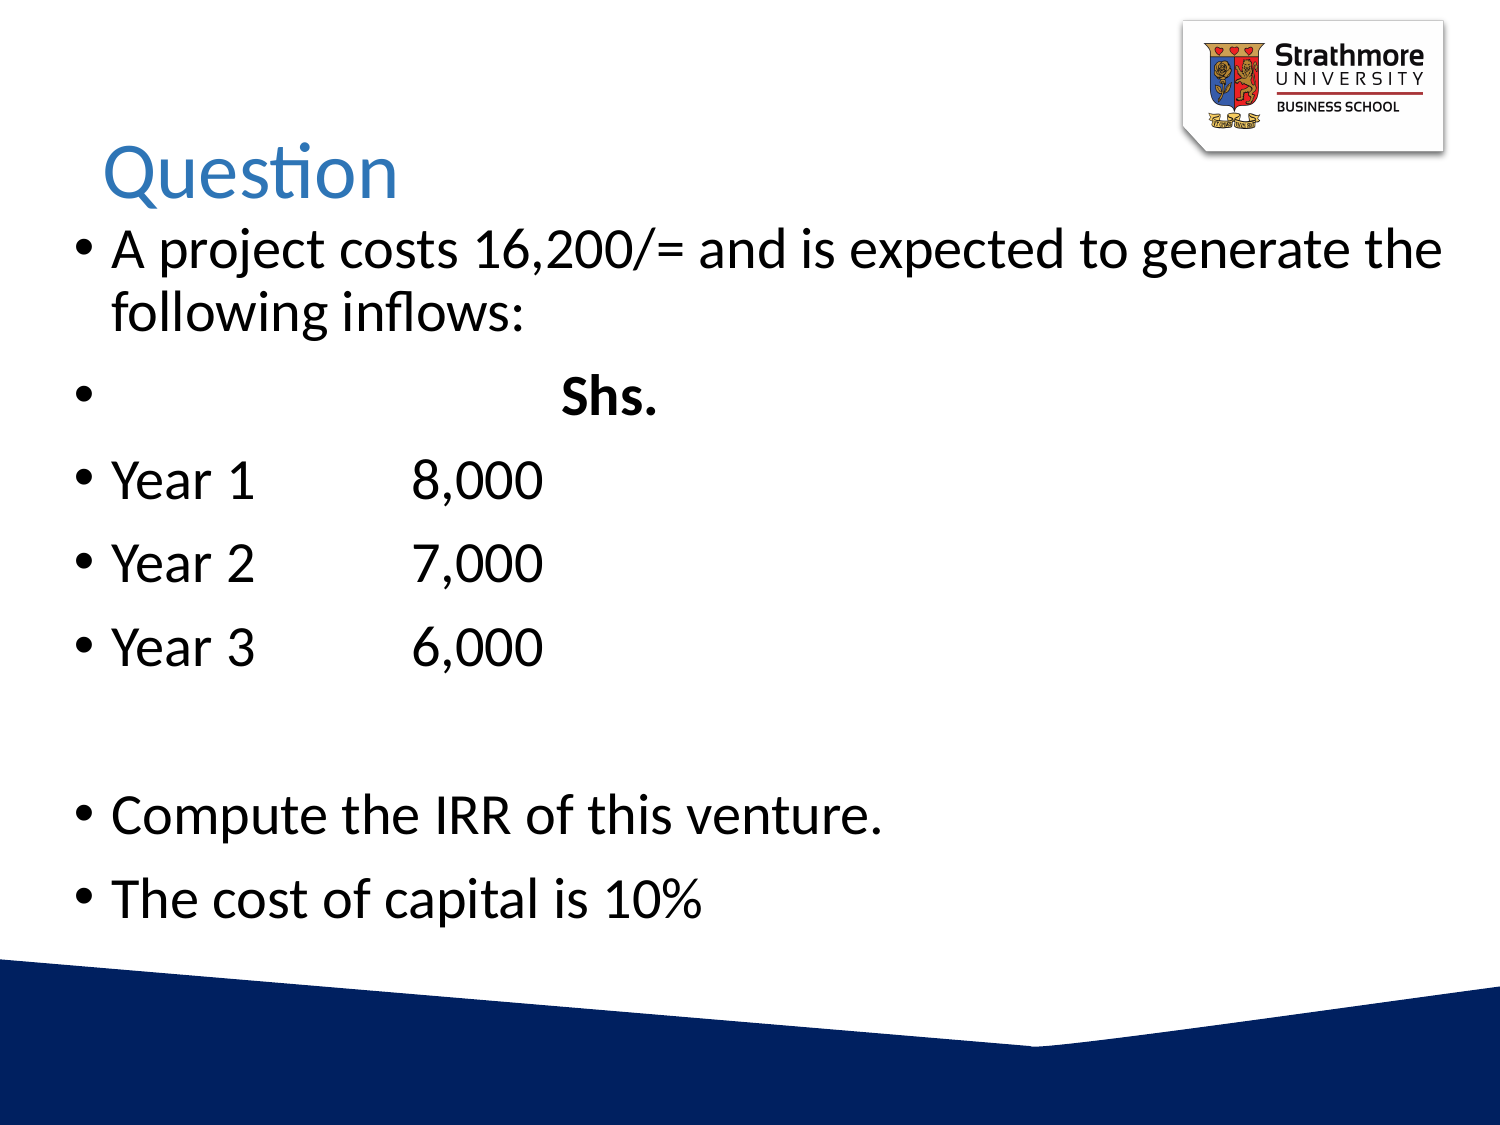

# Question
A project costs 16,200/= and is expected to generate the following inflows:
	         		Shs.
Year 1		8,000
Year 2		7,000
Year 3		6,000

Compute the IRR of this venture.
The cost of capital is 10%